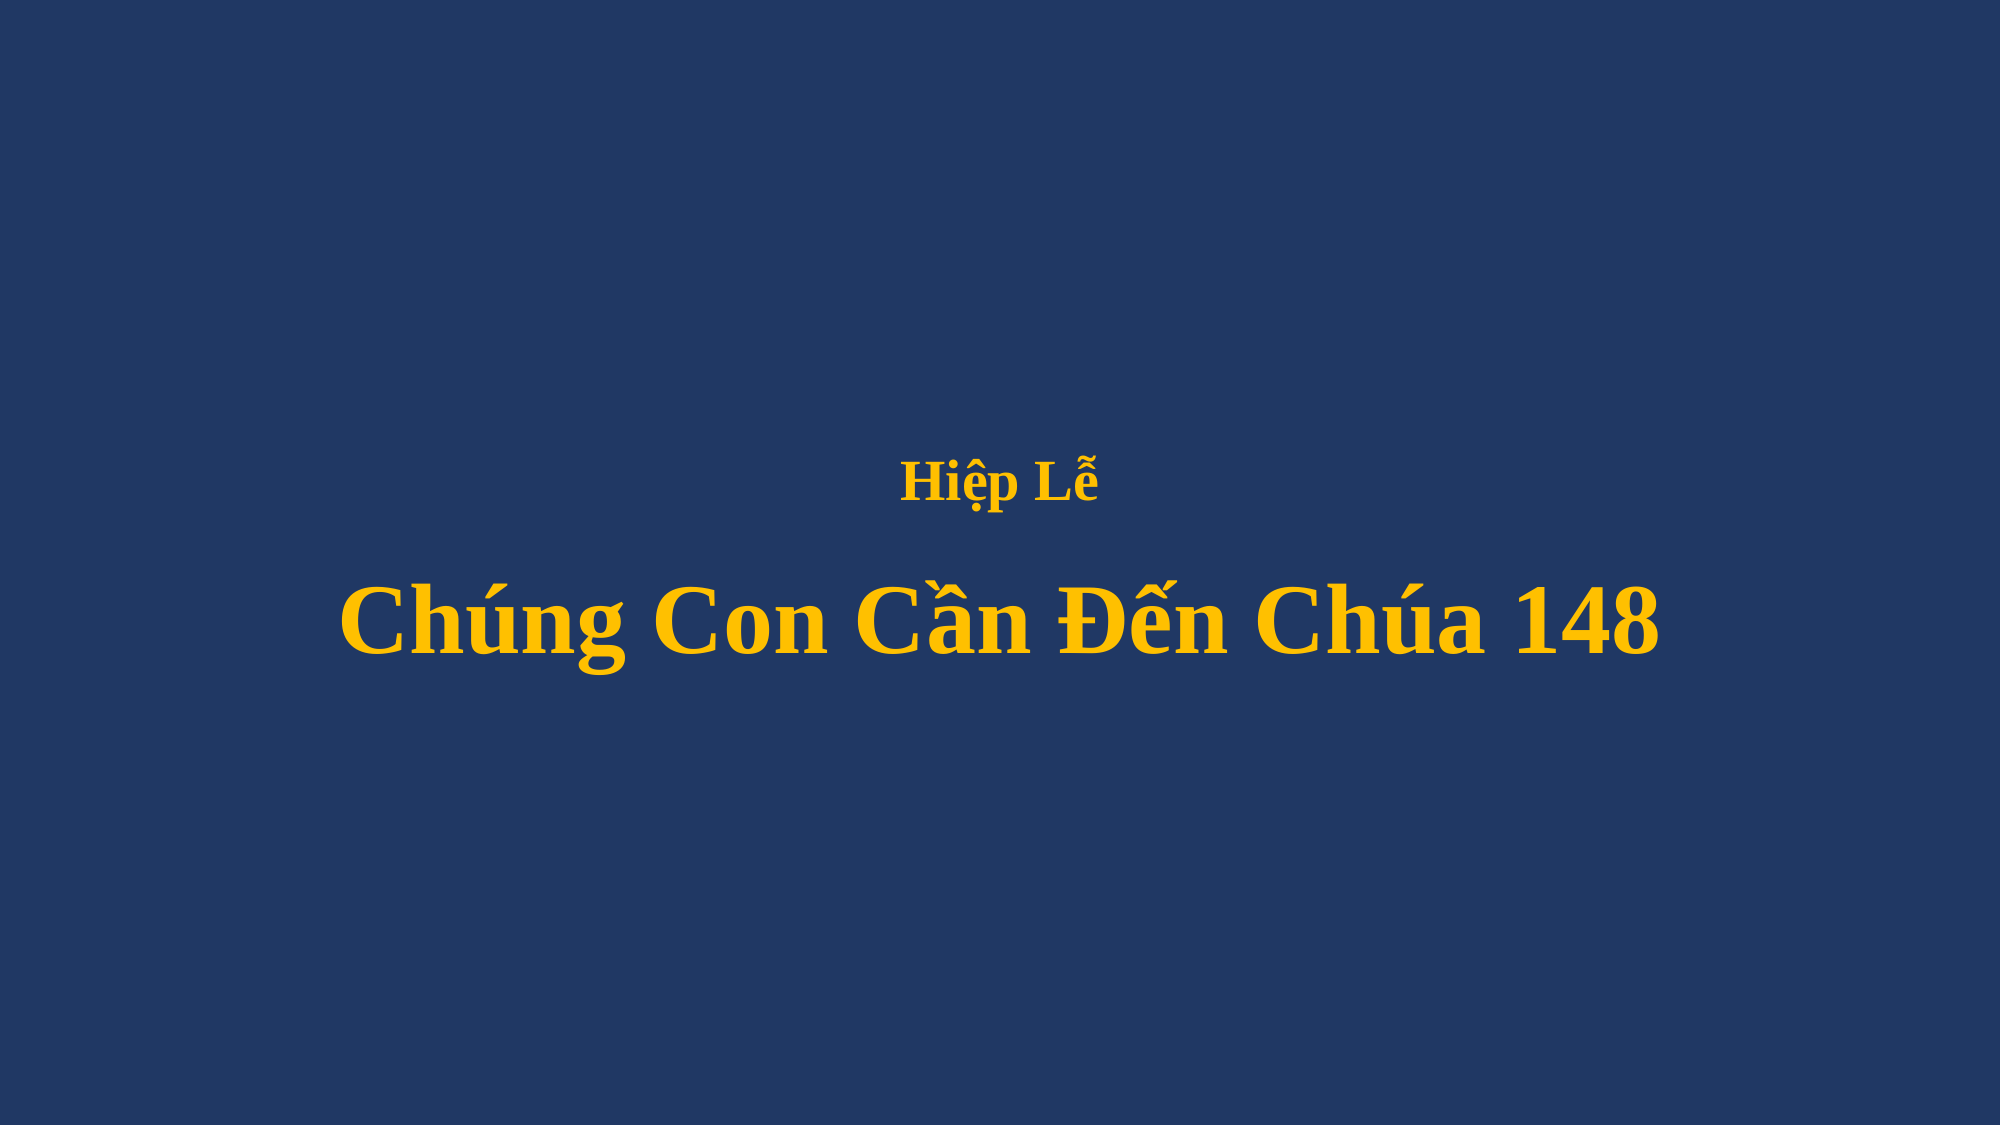

# Hiệp Lễ Chúng Con Cần Đến Chúa 148